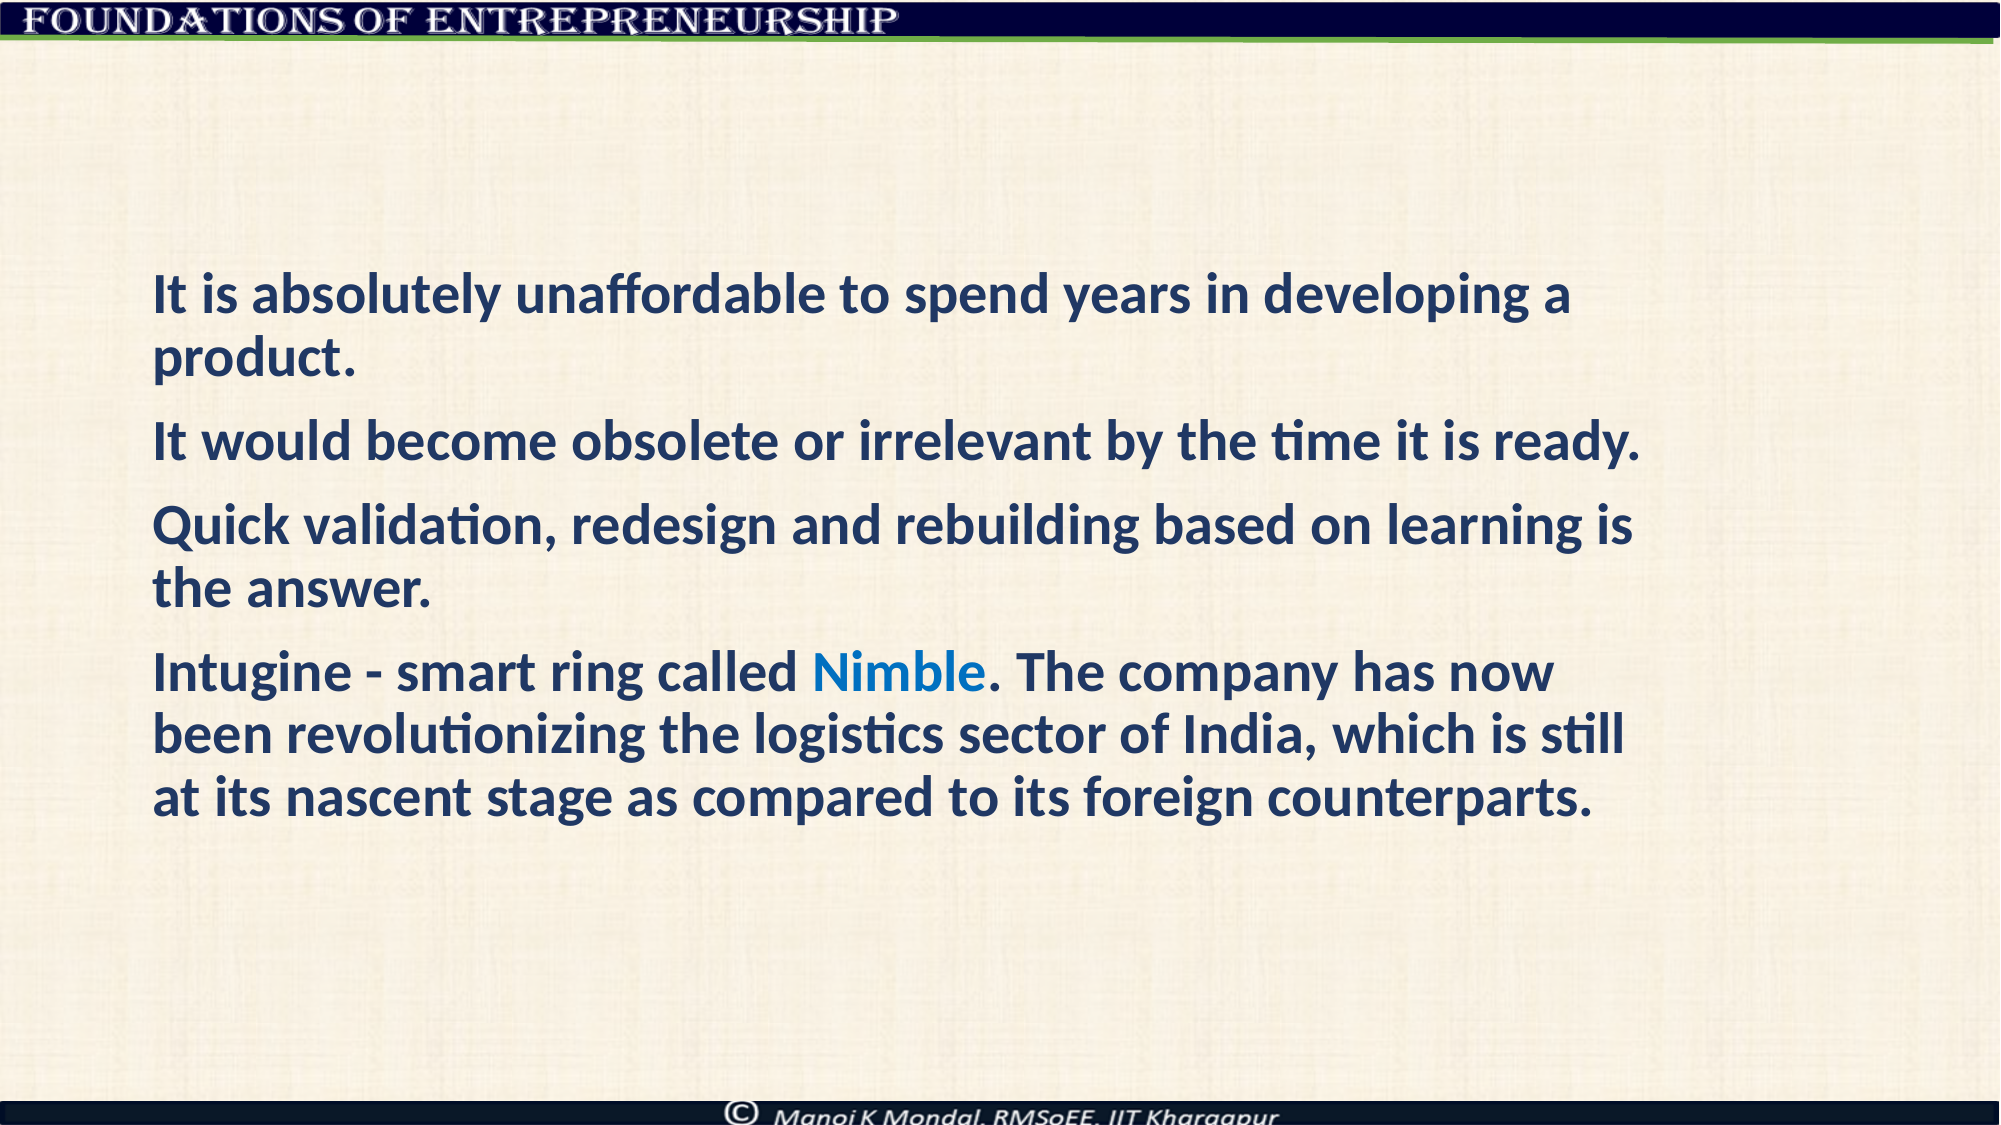

#
It is absolutely unaffordable to spend years in developing a product.
It would become obsolete or irrelevant by the time it is ready.
Quick validation, redesign and rebuilding based on learning is the answer.
Intugine - smart ring called Nimble. The company has now been revolutionizing the logistics sector of India, which is still at its nascent stage as compared to its foreign counterparts.